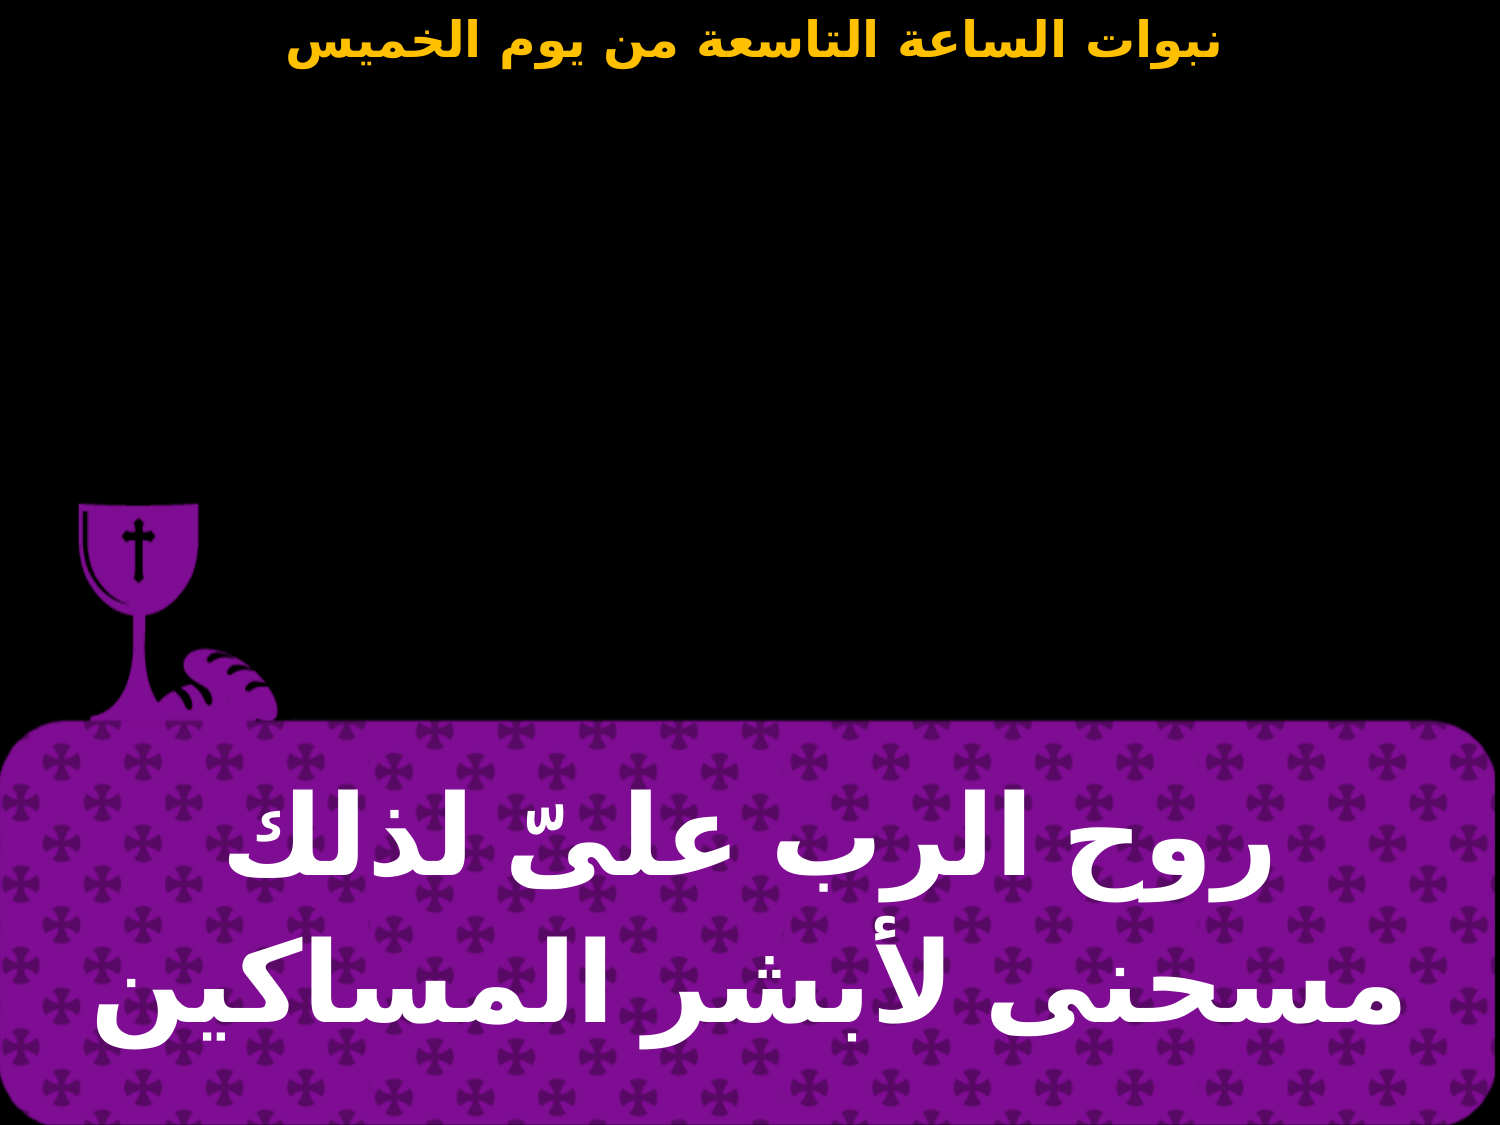

| روح الرب علىّ لذلك مسحنى لأبشر المساكين |
| --- |